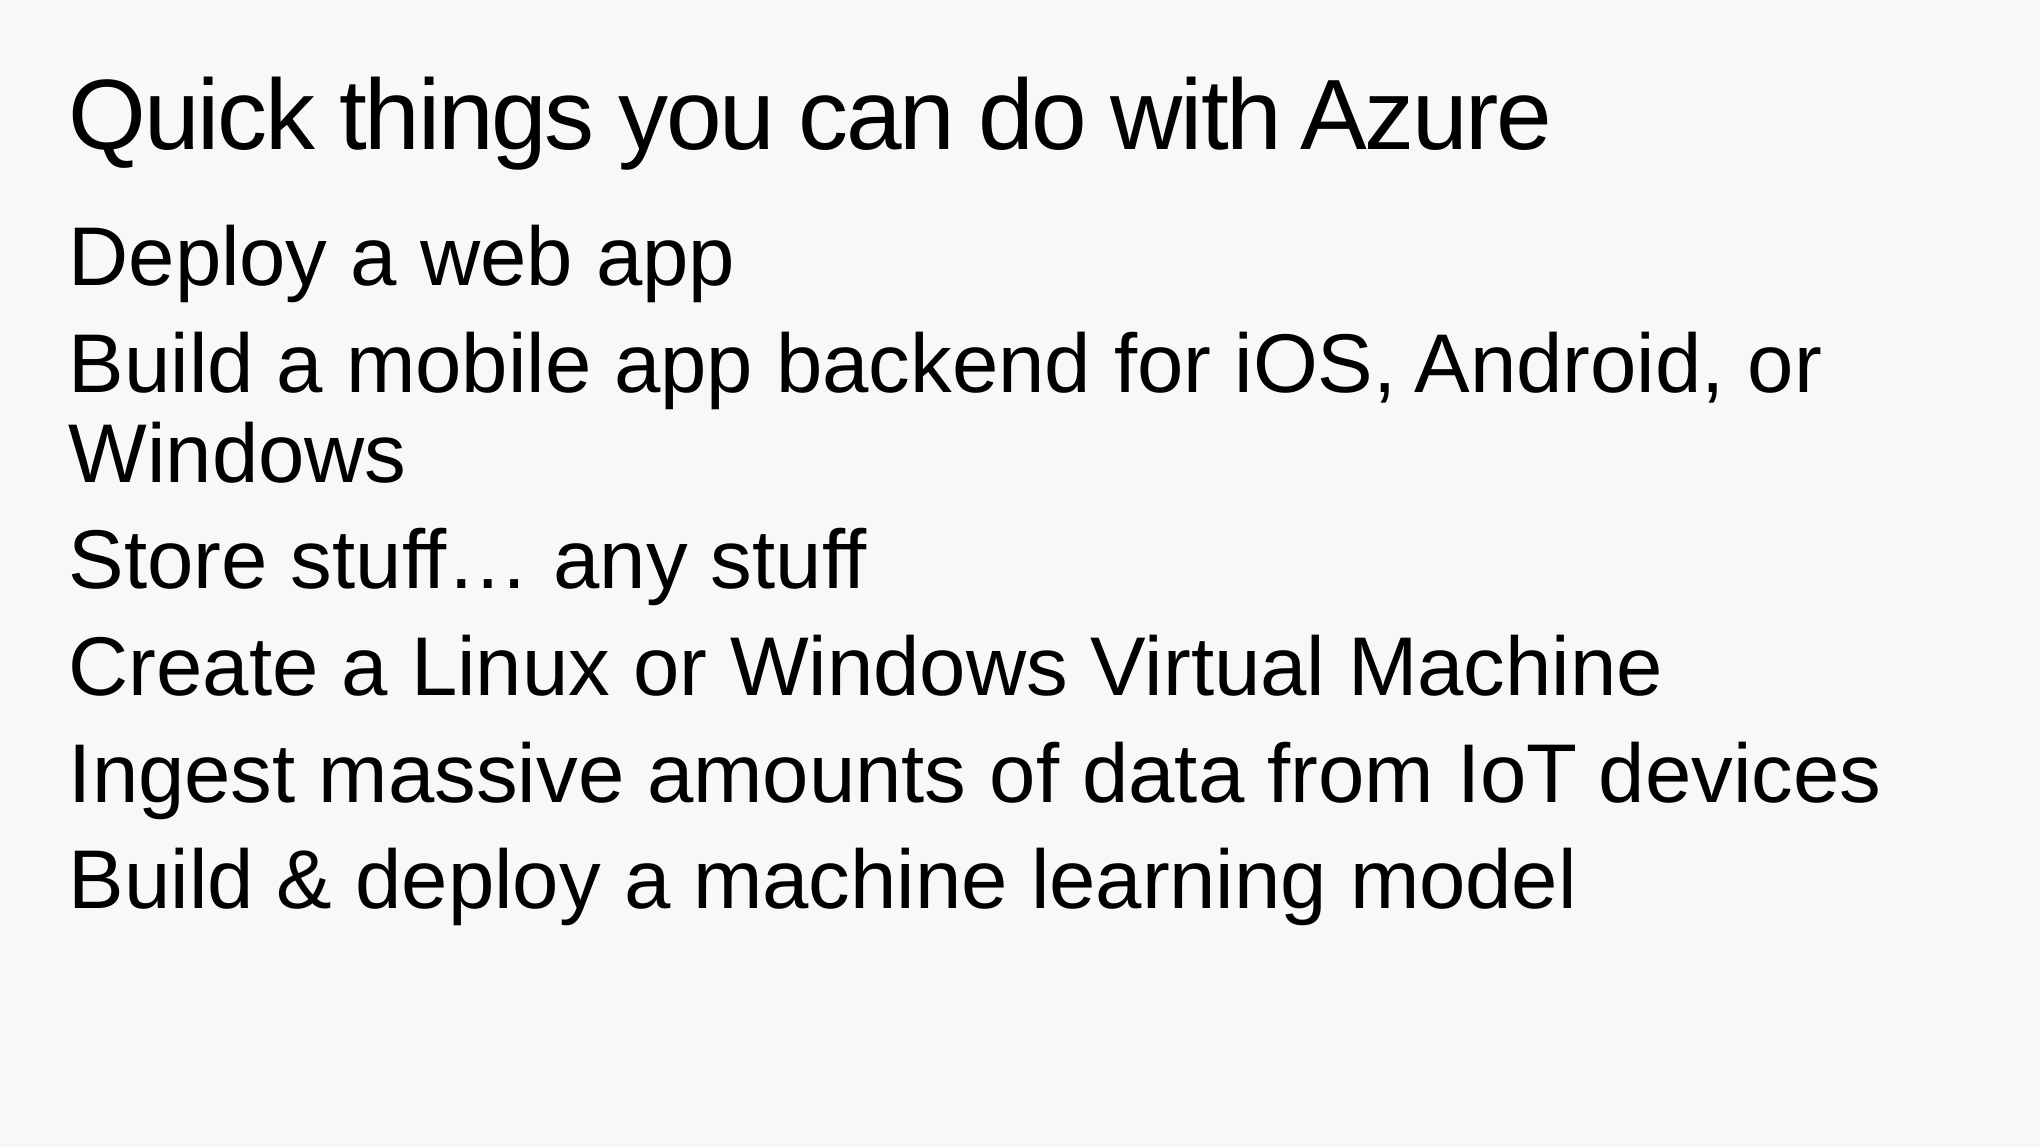

# Quick things you can do with Azure
Deploy a web app
Build a mobile app backend for iOS, Android, or Windows
Store stuff… any stuff
Create a Linux or Windows Virtual Machine
Ingest massive amounts of data from IoT devices
Build & deploy a machine learning model